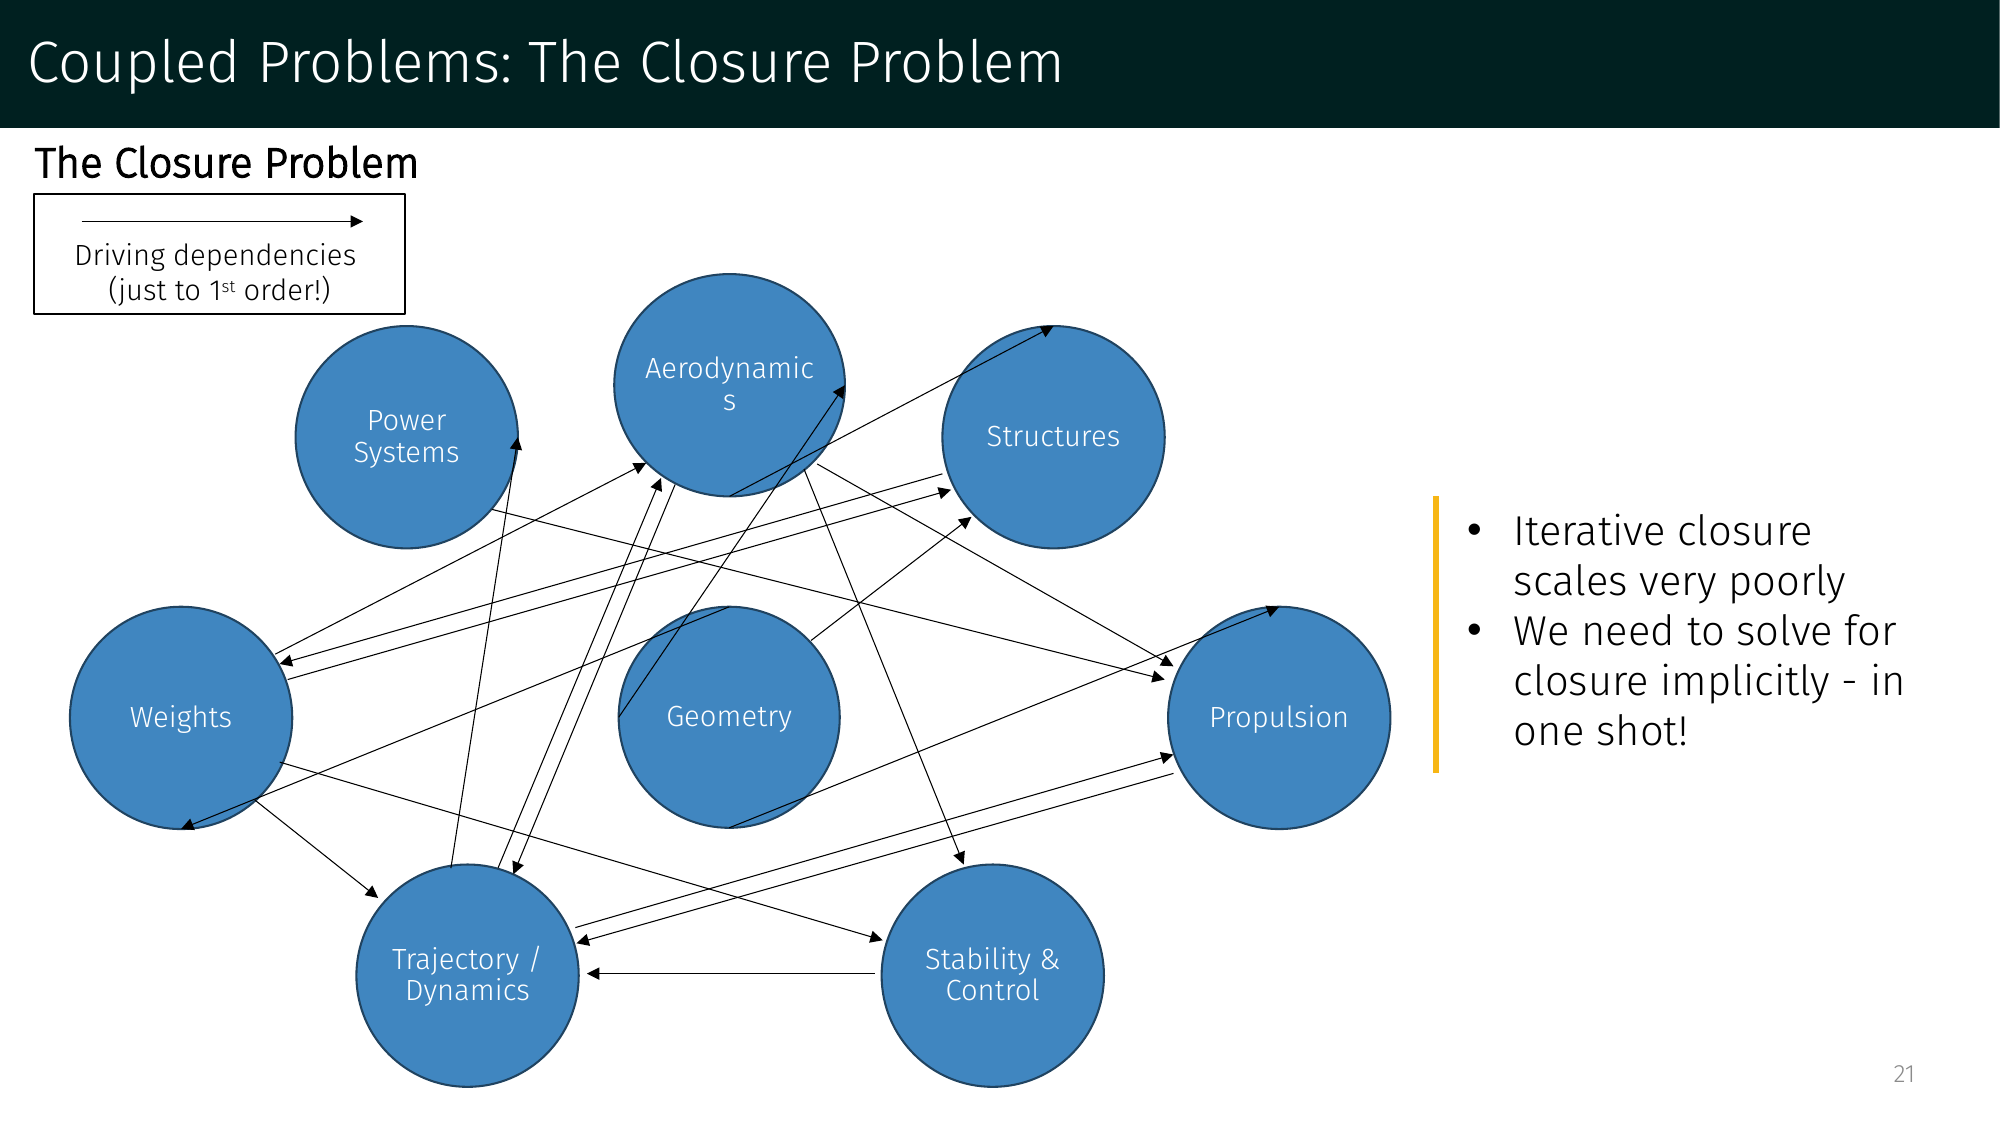

# Coupled Problems: The Closure Problem
The Closure Problem
Driving dependencies
(just to 1st order!)

Aerodynamics
Power Systems
Structures
Weights
Propulsion
Geometry
Trajectory / Dynamics
Stability & Control
Iterative closure scales very poorly
We need to solve for closure implicitly - in one shot!
21